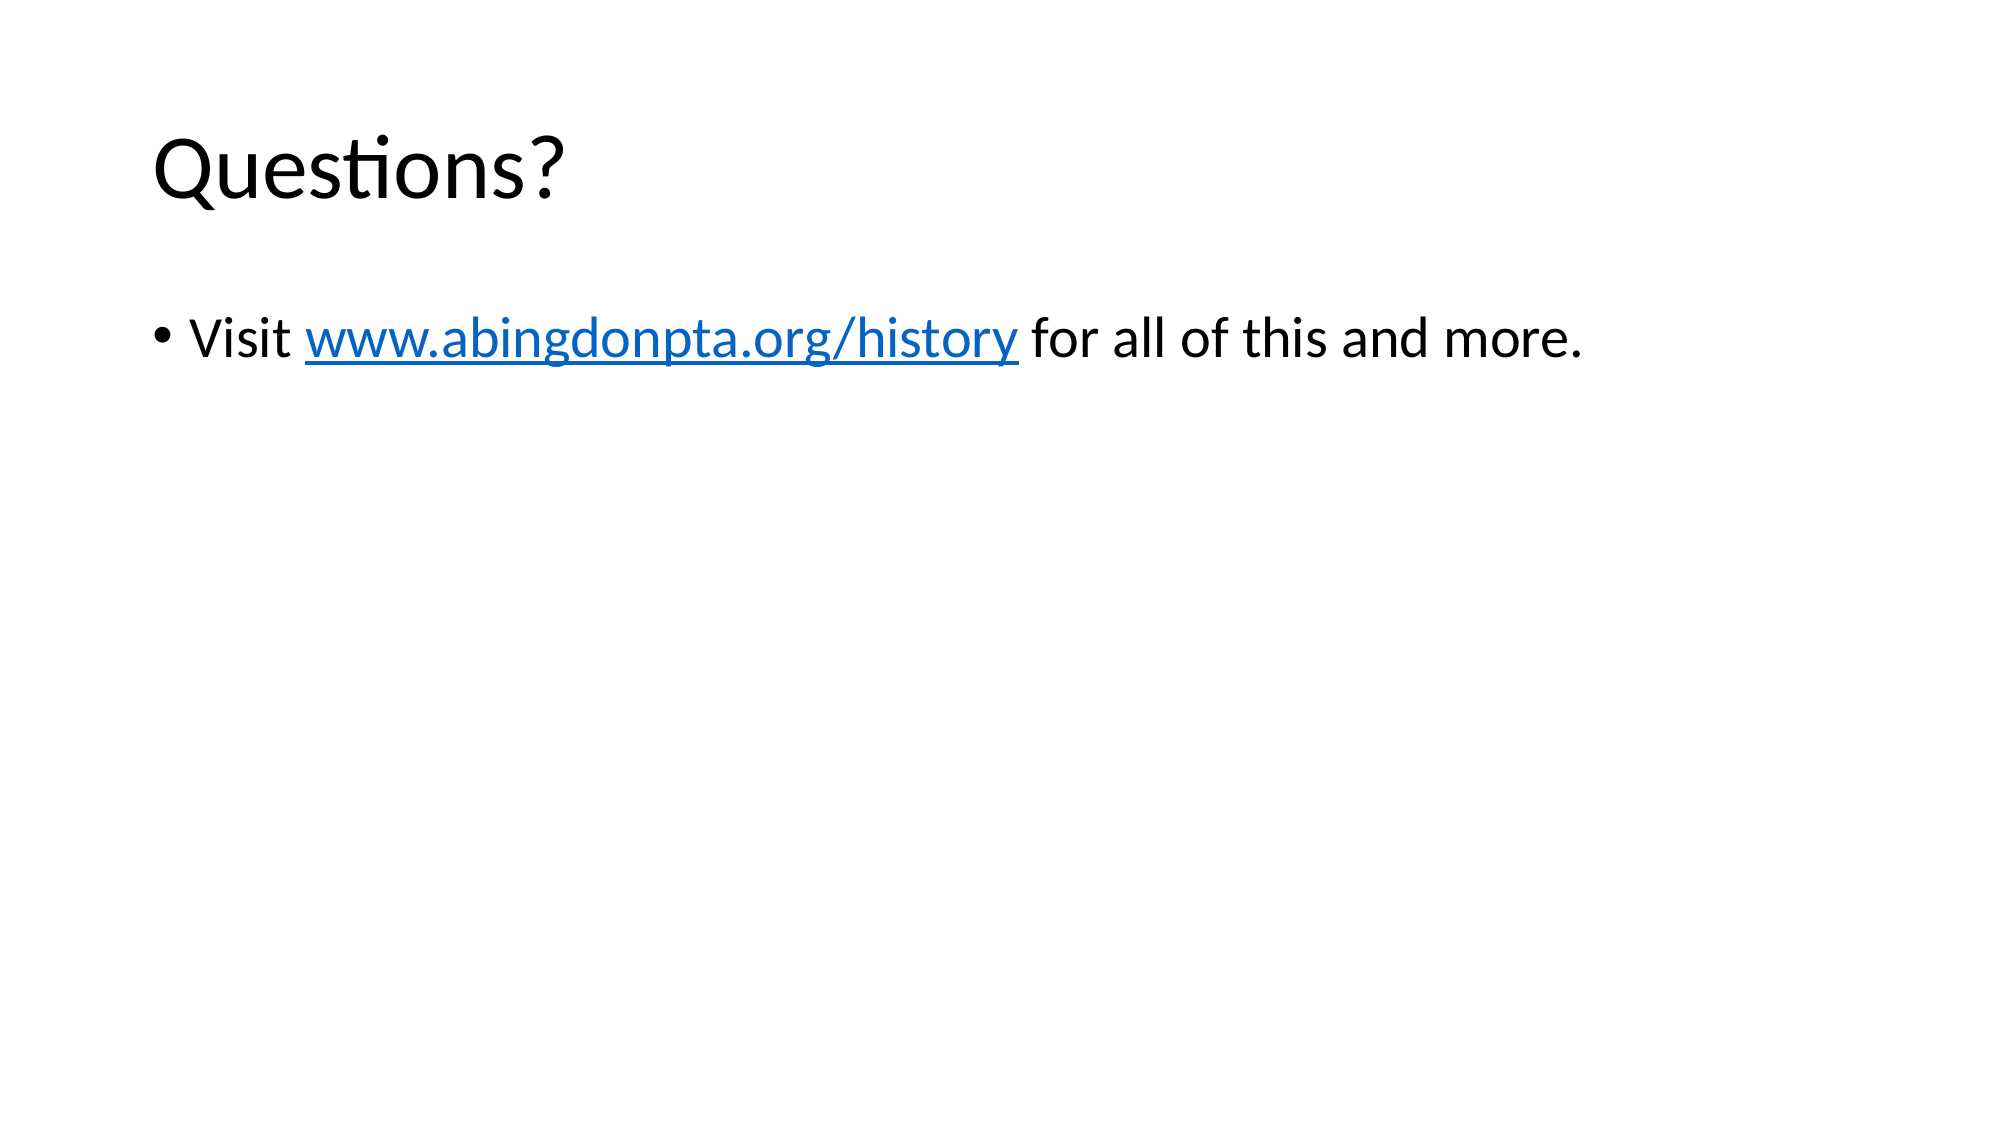

# Questions?
Visit www.abingdonpta.org/history for all of this and more.